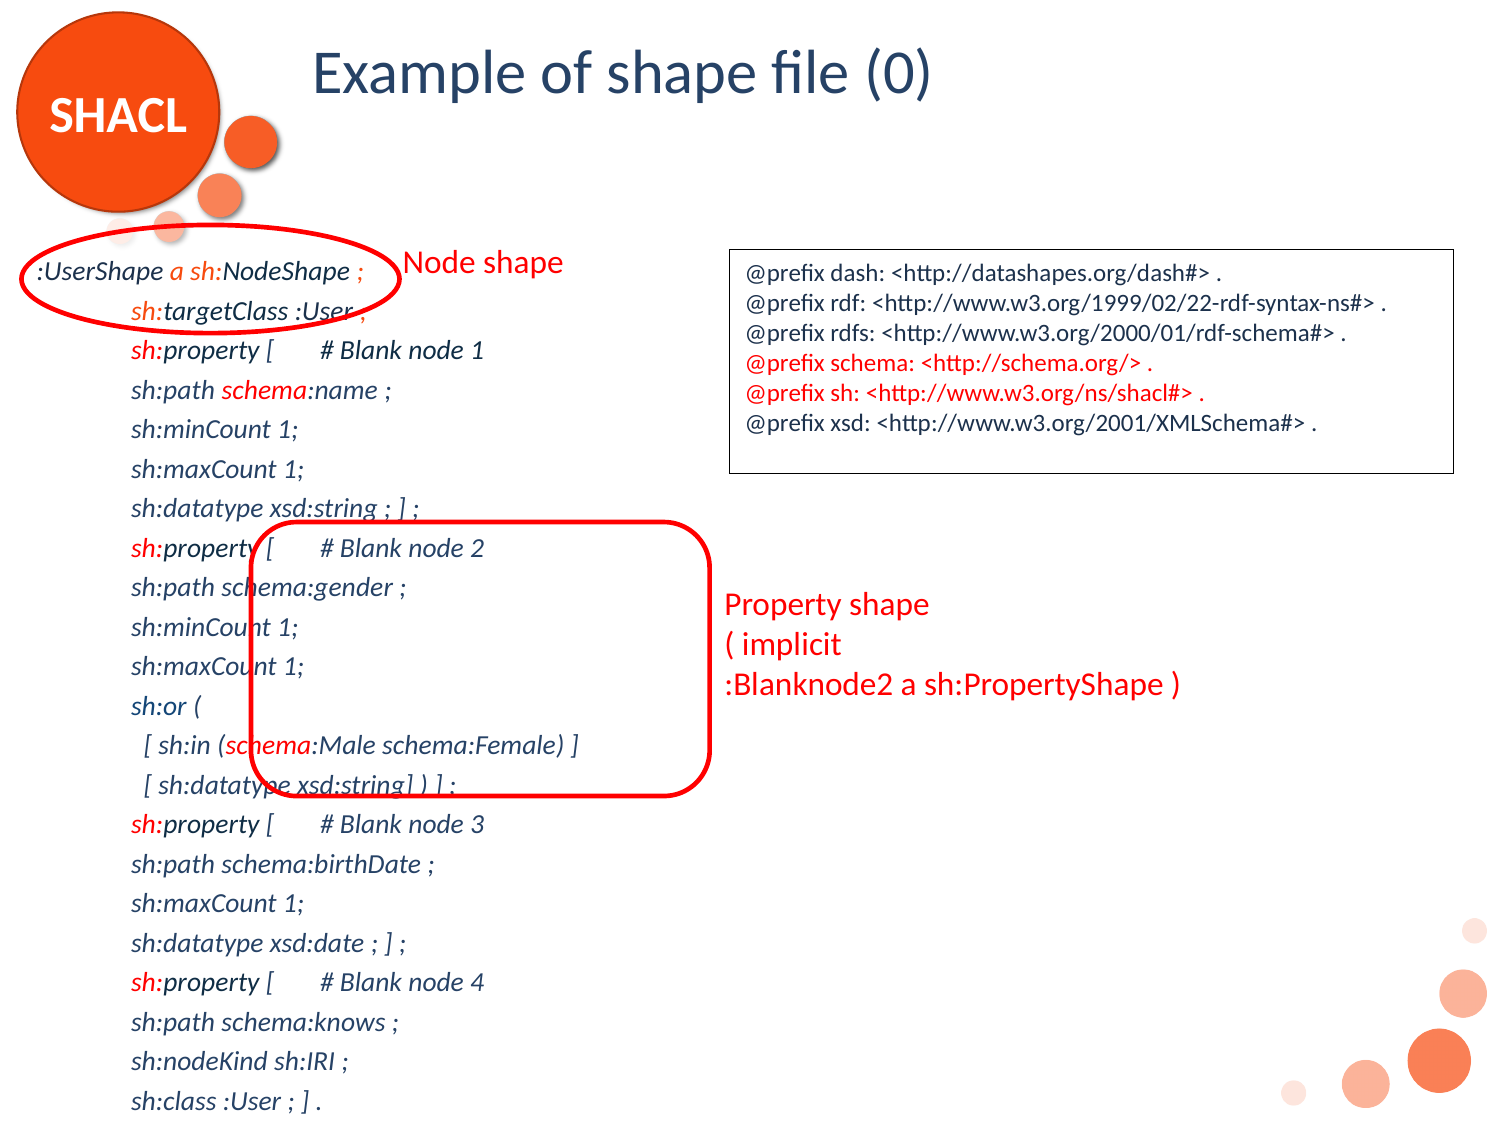

# Example of shape file (0)

Node shape
:UserShape a sh:NodeShape ;
	sh:targetClass :User ;
	sh:property [ 		# Blank node 1
		sh:path schema:name ;
		sh:minCount 1;
		sh:maxCount 1;
		sh:datatype xsd:string ; ] ;
	sh:property [ 		# Blank node 2
		sh:path schema:gender ;
		sh:minCount 1;
		sh:maxCount 1;
		sh:or (
		  [ sh:in (schema:Male schema:Female) ]
		  [ sh:datatype xsd:string] ) ] ;
	sh:property [ 		# Blank node 3
		sh:path schema:birthDate ;
		sh:maxCount 1;
		sh:datatype xsd:date ; ] ;
	sh:property [ 		# Blank node 4
		sh:path schema:knows ;
		sh:nodeKind sh:IRI ;
		sh:class :User ; ] .
@prefix dash: <http://datashapes.org/dash#> .
@prefix rdf: <http://www.w3.org/1999/02/22-rdf-syntax-ns#> .
@prefix rdfs: <http://www.w3.org/2000/01/rdf-schema#> .
@prefix schema: <http://schema.org/> .
@prefix sh: <http://www.w3.org/ns/shacl#> .
@prefix xsd: <http://www.w3.org/2001/XMLSchema#> .

Property shape
( implicit
:Blanknode2 a sh:PropertyShape )